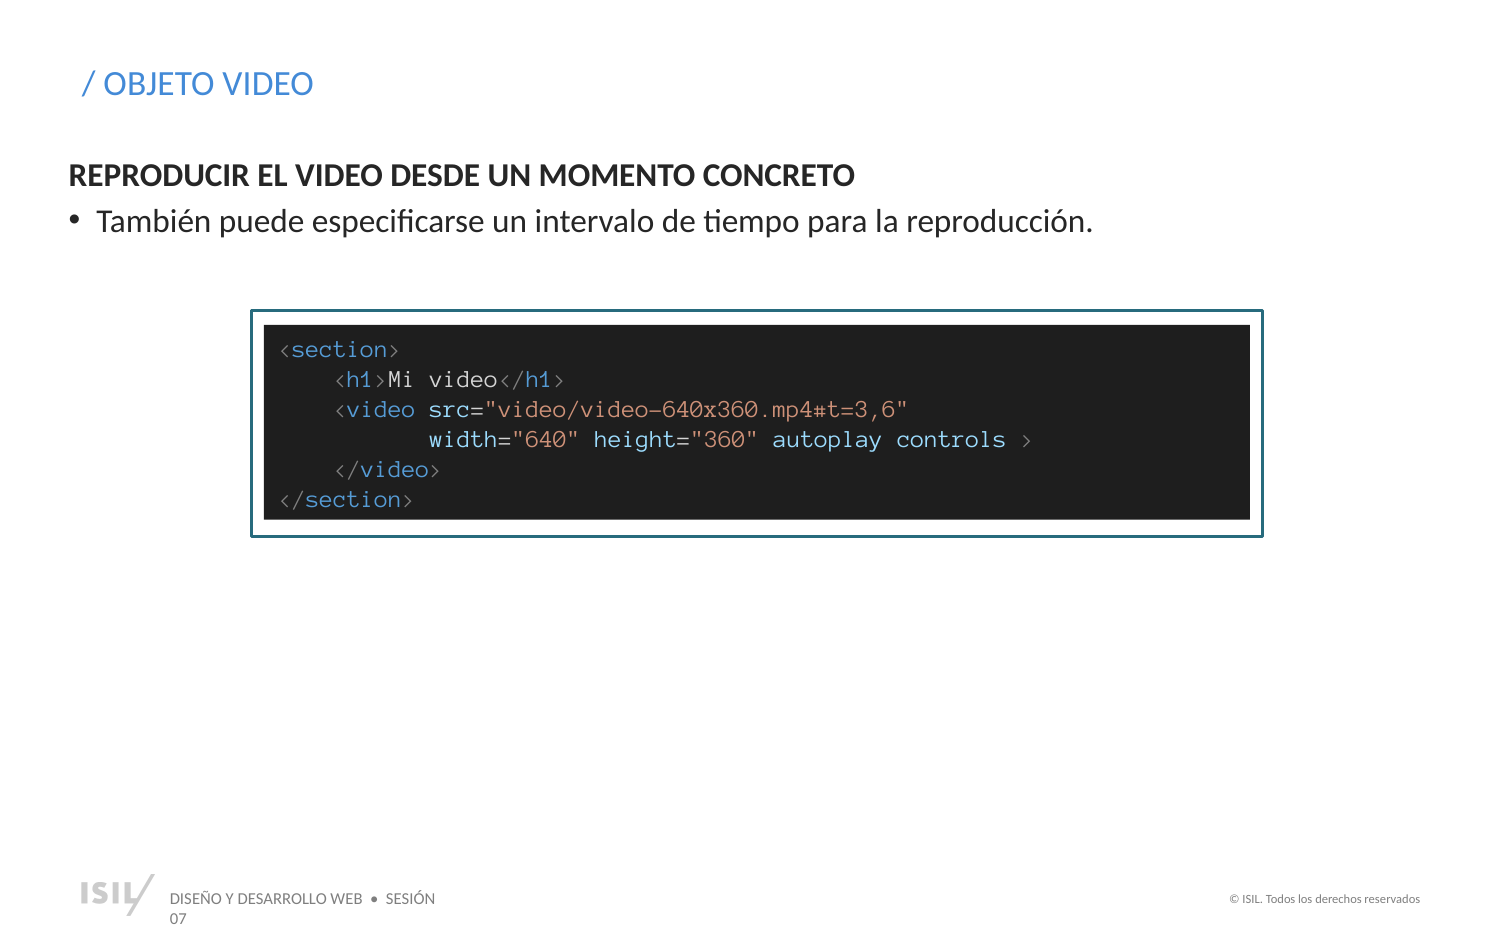

/ OBJETO VIDEO
REPRODUCIR EL VIDEO DESDE UN MOMENTO CONCRETO
También puede especificarse un intervalo de tiempo para la reproducción.

<section>
    <h1>Mi video</h1>
    <video src="video/video-640x360.mp4#t=3,6"
           width="640" height="360" autoplay controls >
    </video>
</section>